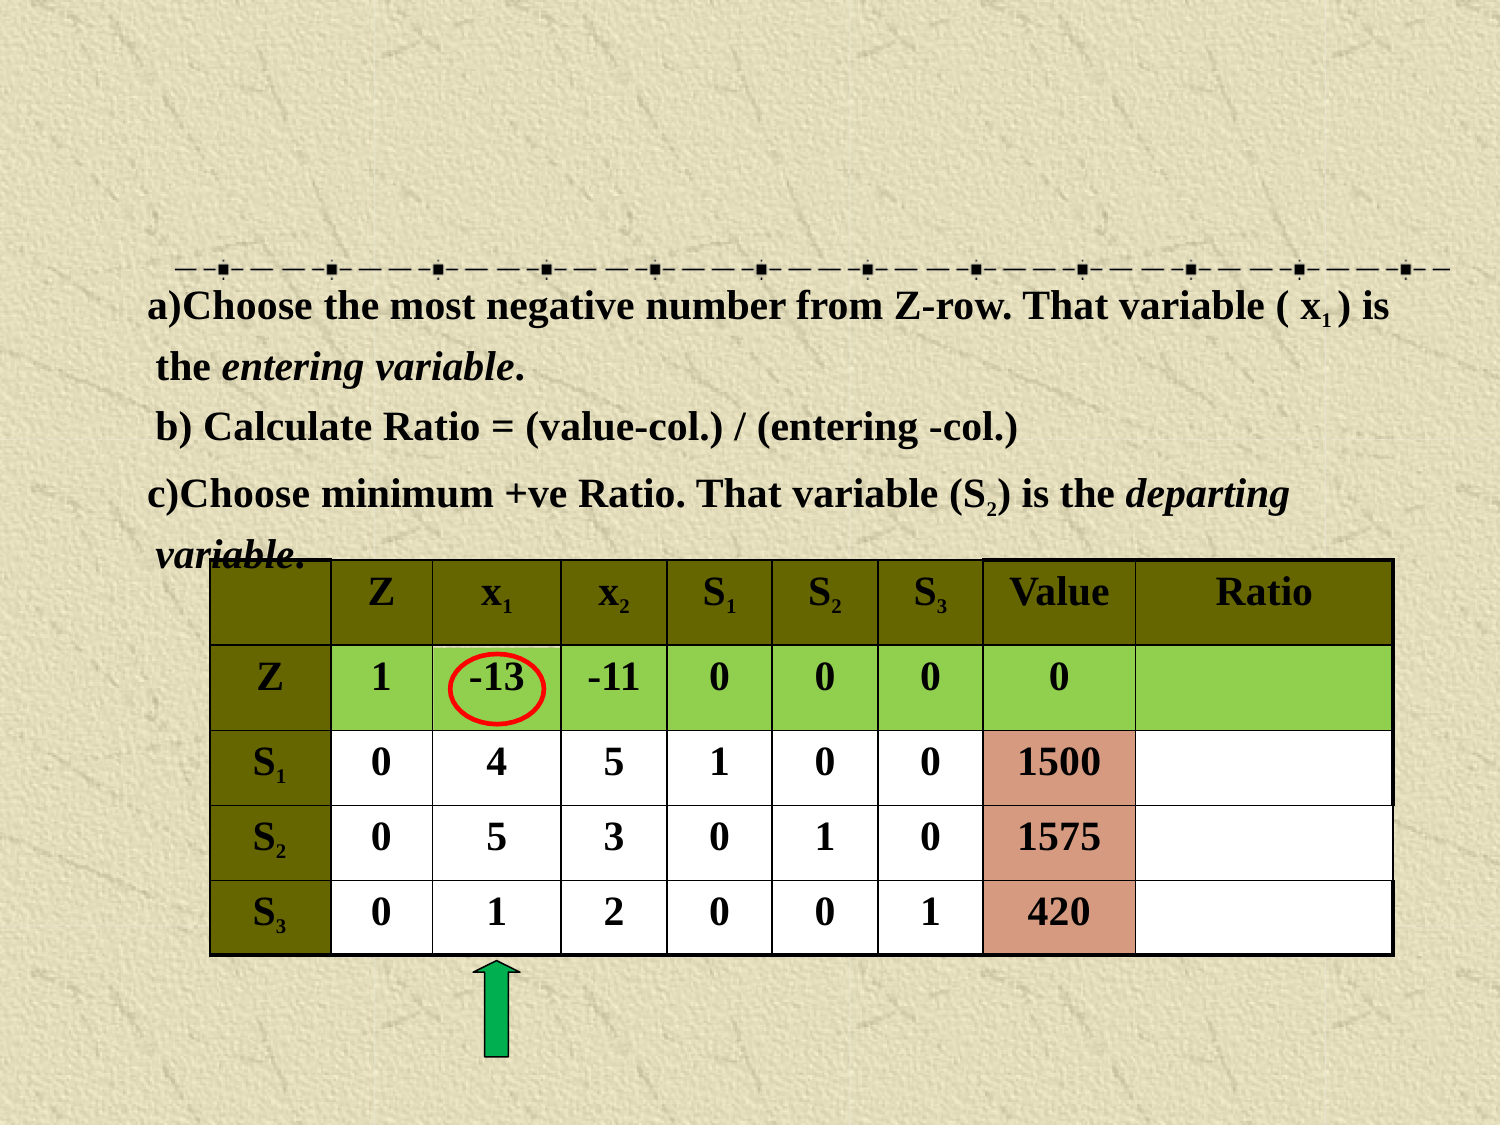

Choose the most negative number from Z-row. That variable ( x1 ) is  the entering variable.
Calculate Ratio = (value-col.) / (entering -col.)
Choose minimum +ve Ratio. That variable (S2) is the departing  variable.
|  | Z | x1 | x2 | S1 | S2 | S3 | Value | Ratio |
| --- | --- | --- | --- | --- | --- | --- | --- | --- |
| Z | 1 | -13 | -11 | 0 | 0 | 0 | 0 |  |
| S1 | 0 | 4 | 5 | 1 | 0 | 0 | 1500 |  |
| S2 | 0 | 5 | 3 | 0 | 1 | 0 | 1575 |  |
| S3 | 0 | 1 | 2 | 0 | 0 | 1 | 420 |  |